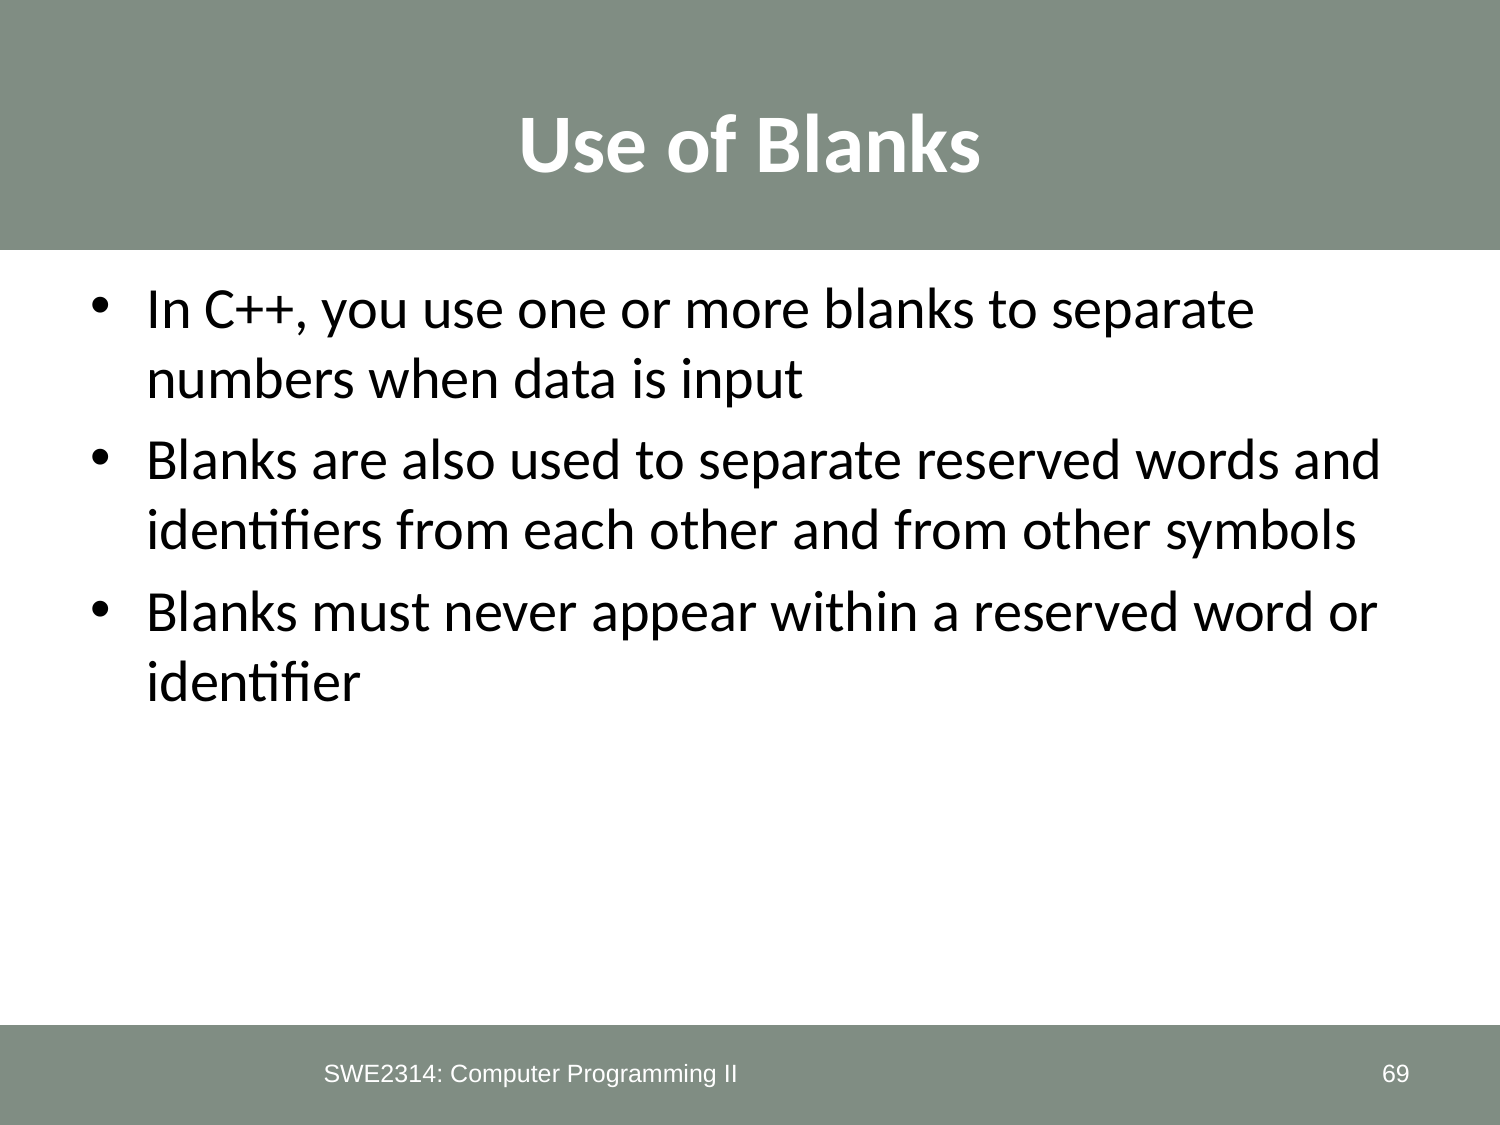

# Use of Blanks
In C++, you use one or more blanks to separate numbers when data is input
Blanks are also used to separate reserved words and identifiers from each other and from other symbols
Blanks must never appear within a reserved word or identifier
SWE2314: Computer Programming II
69